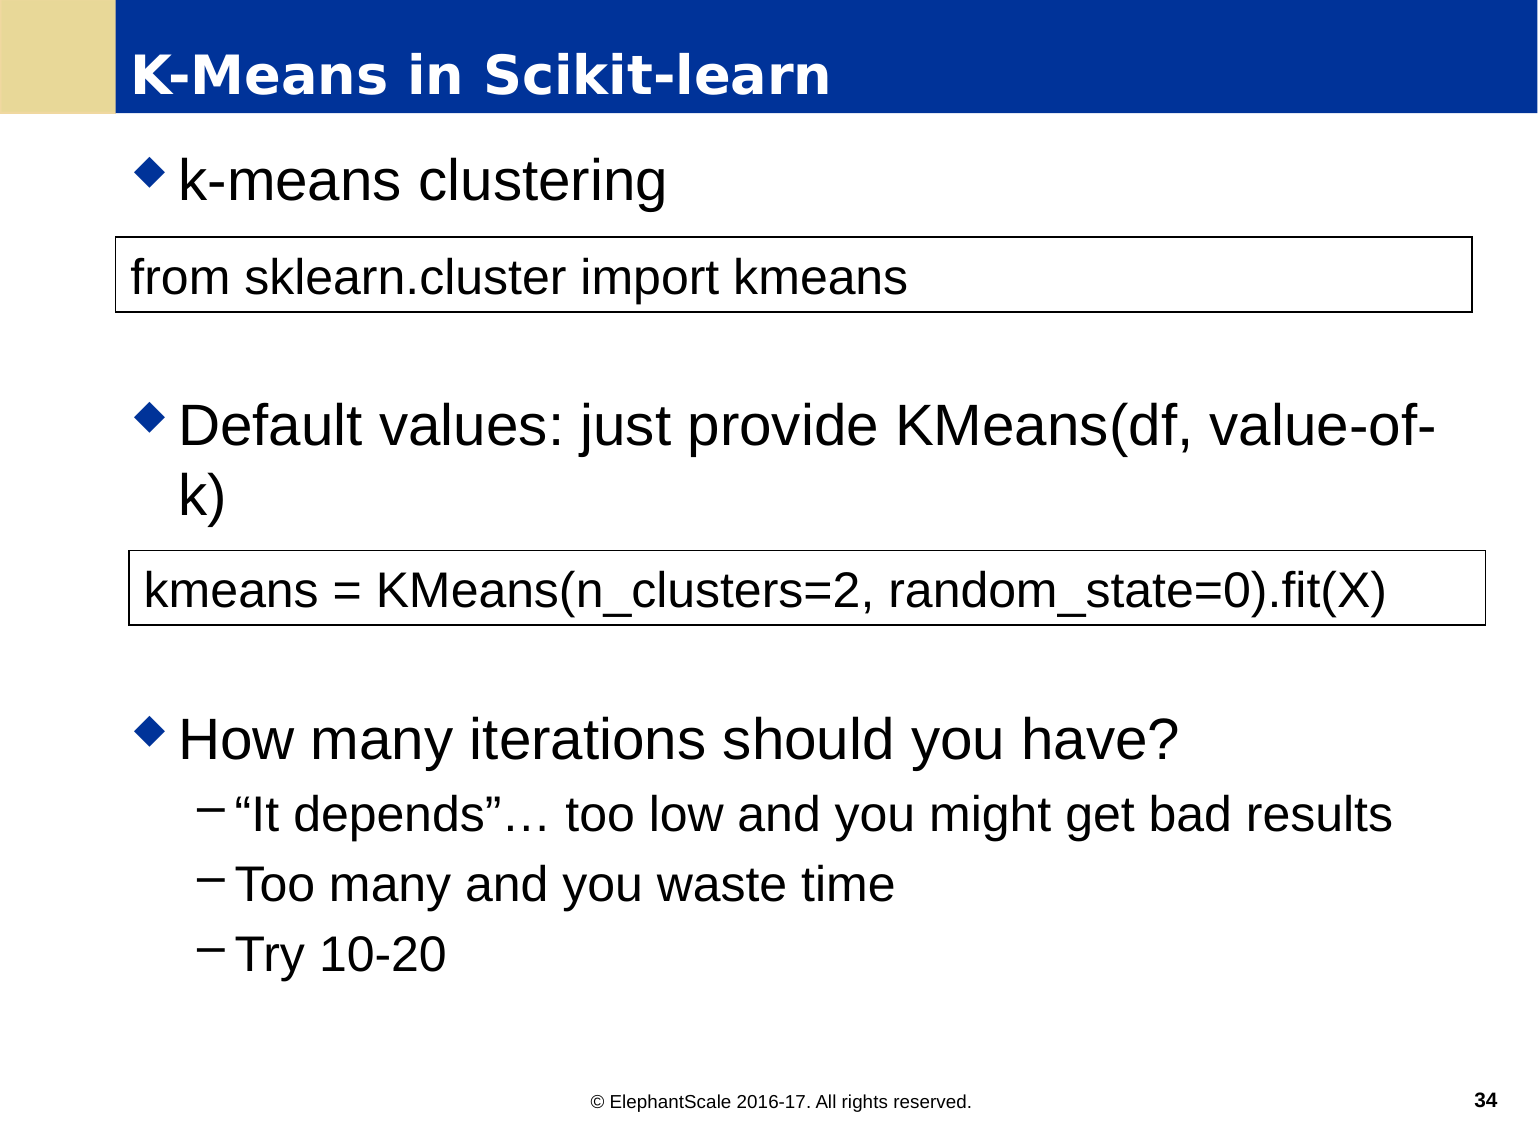

# K-Means in Scikit-learn
k-means clustering

Default values: just provide KMeans(df, value-of-k)

How many iterations should you have?
“It depends”… too low and you might get bad results
Too many and you waste time
Try 10-20

from sklearn.cluster import kmeans
kmeans = KMeans(n_clusters=2, random_state=0).fit(X)
34
© ElephantScale 2016-17. All rights reserved.